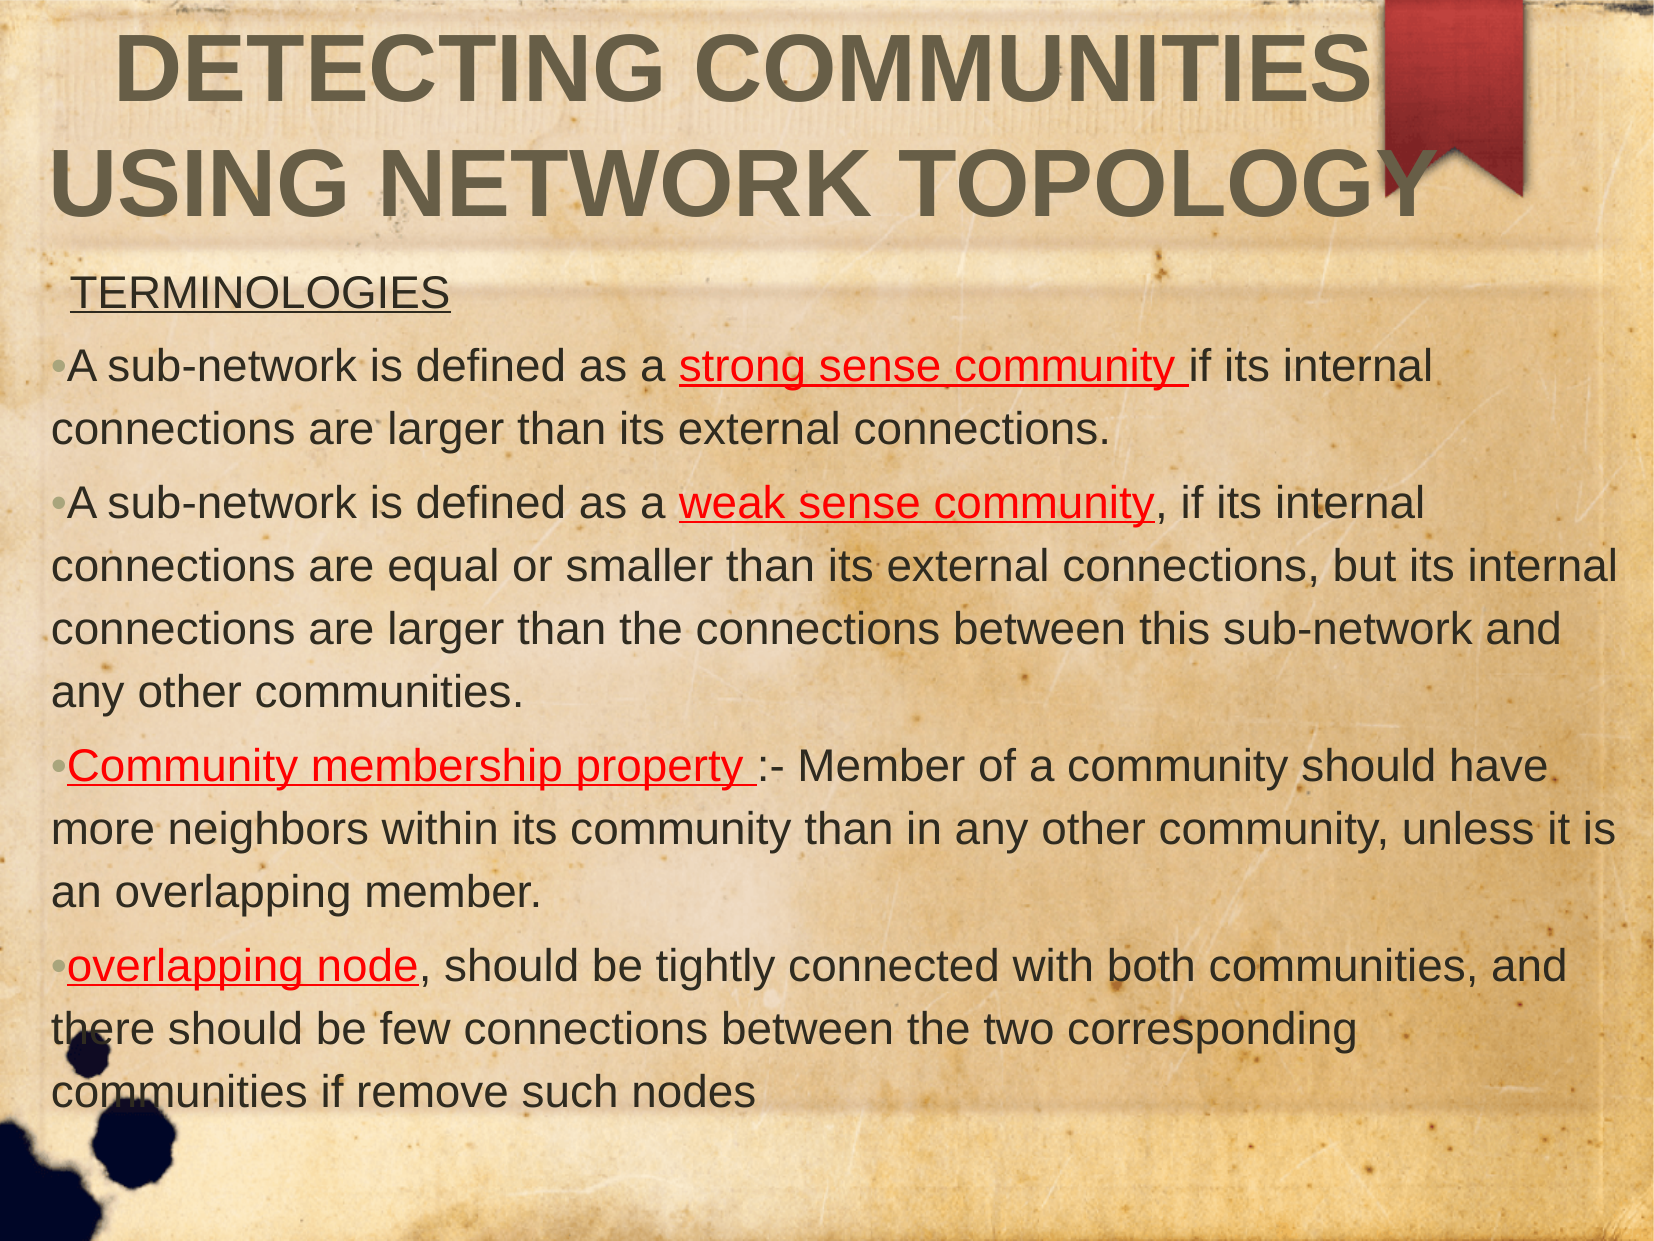

# DETECTING COMMUNITIES USING NETWORK TOPOLOGY
TERMINOLOGIES
•A sub-network is defined as a strong sense community if its internal connections are larger than its external connections.
•A sub-network is defined as a weak sense community, if its internal connections are equal or smaller than its external connections, but its internal connections are larger than the connections between this sub-network and any other communities.
•Community membership property :- Member of a community should have more neighbors within its community than in any other community, unless it is an overlapping member.
•overlapping node, should be tightly connected with both communities, and there should be few connections between the two corresponding communities if remove such nodes